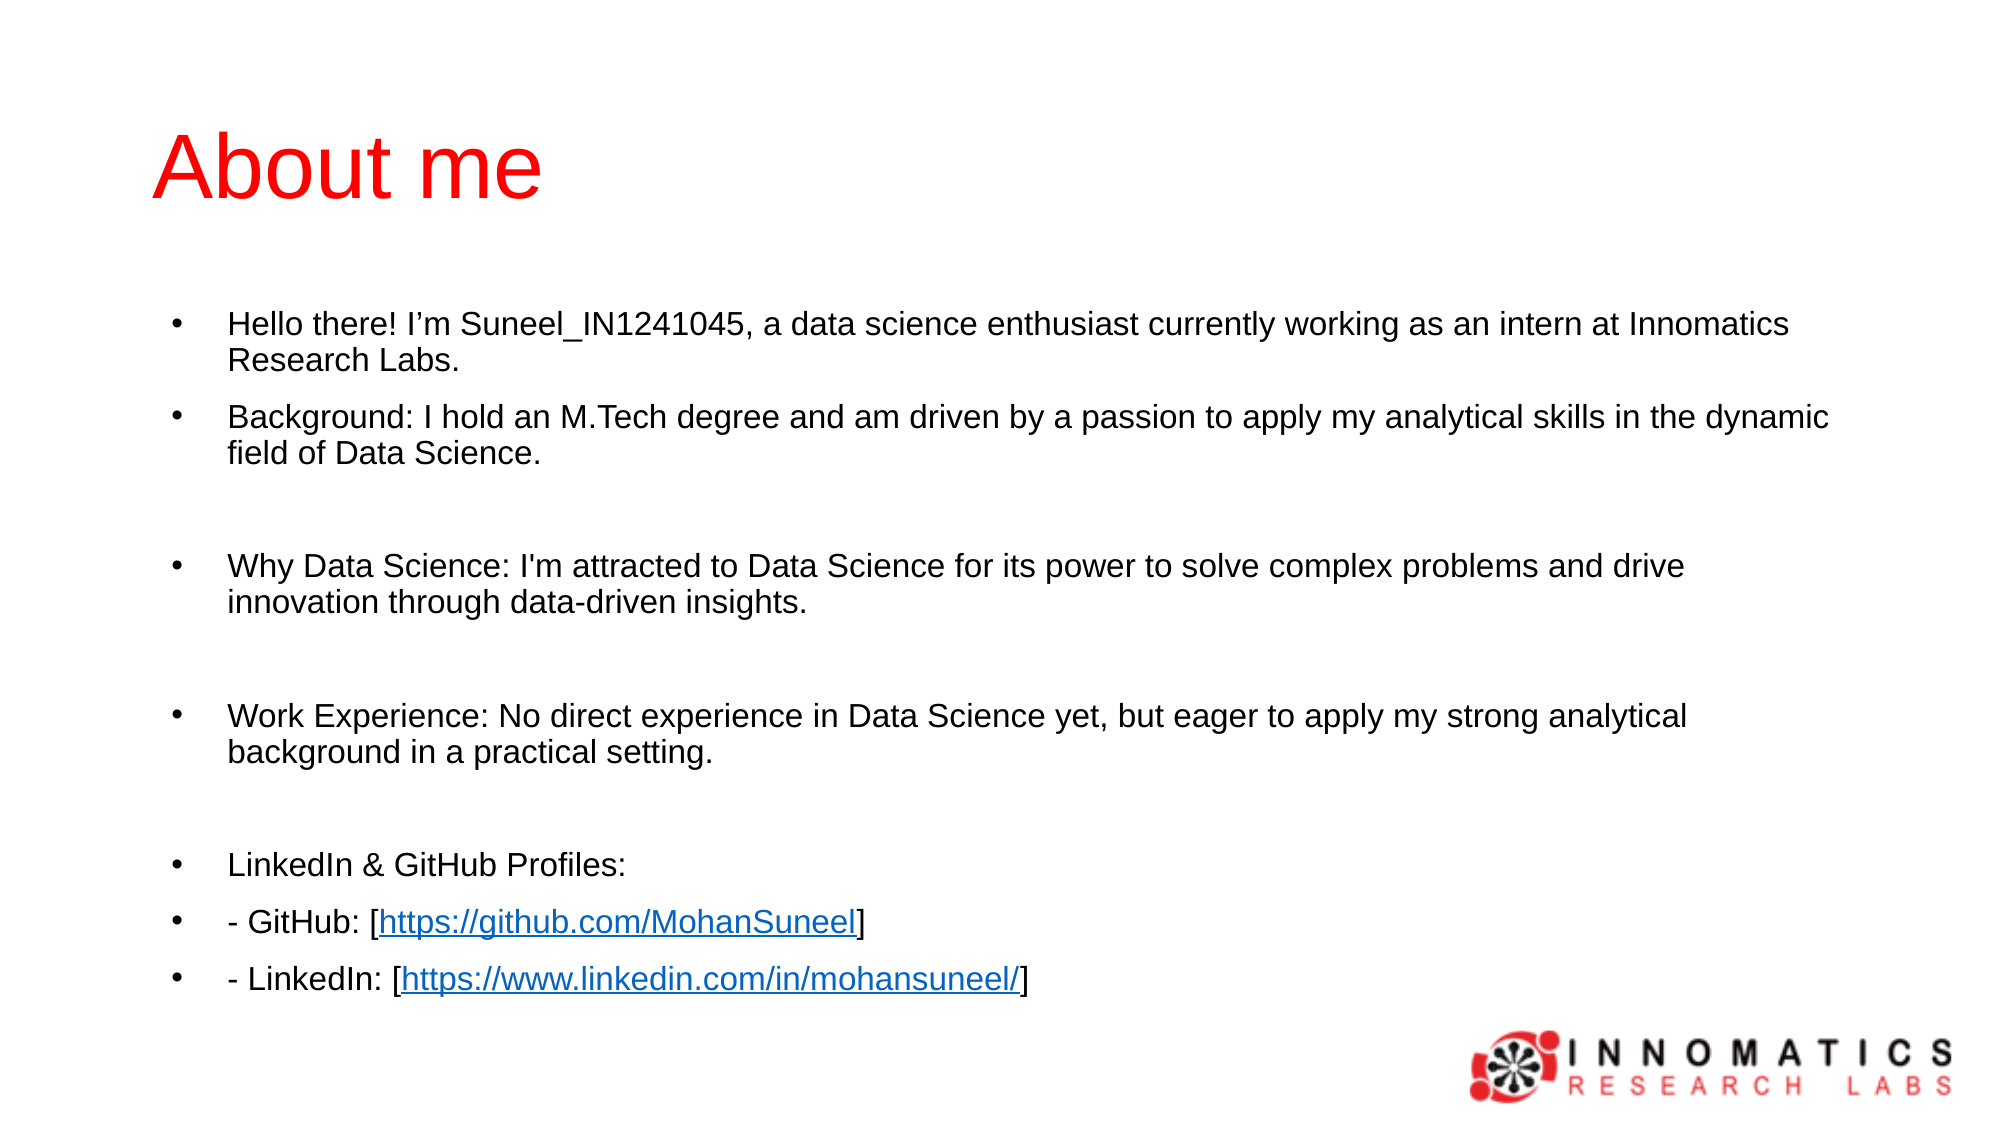

# About me
Hello there! I’m Suneel_IN1241045, a data science enthusiast currently working as an intern at Innomatics Research Labs.
Background: I hold an M.Tech degree and am driven by a passion to apply my analytical skills in the dynamic field of Data Science.

Why Data Science: I'm attracted to Data Science for its power to solve complex problems and drive innovation through data-driven insights.

Work Experience: No direct experience in Data Science yet, but eager to apply my strong analytical background in a practical setting.

LinkedIn & GitHub Profiles:
- GitHub: [https://github.com/MohanSuneel]
- LinkedIn: [https://www.linkedin.com/in/mohansuneel/]